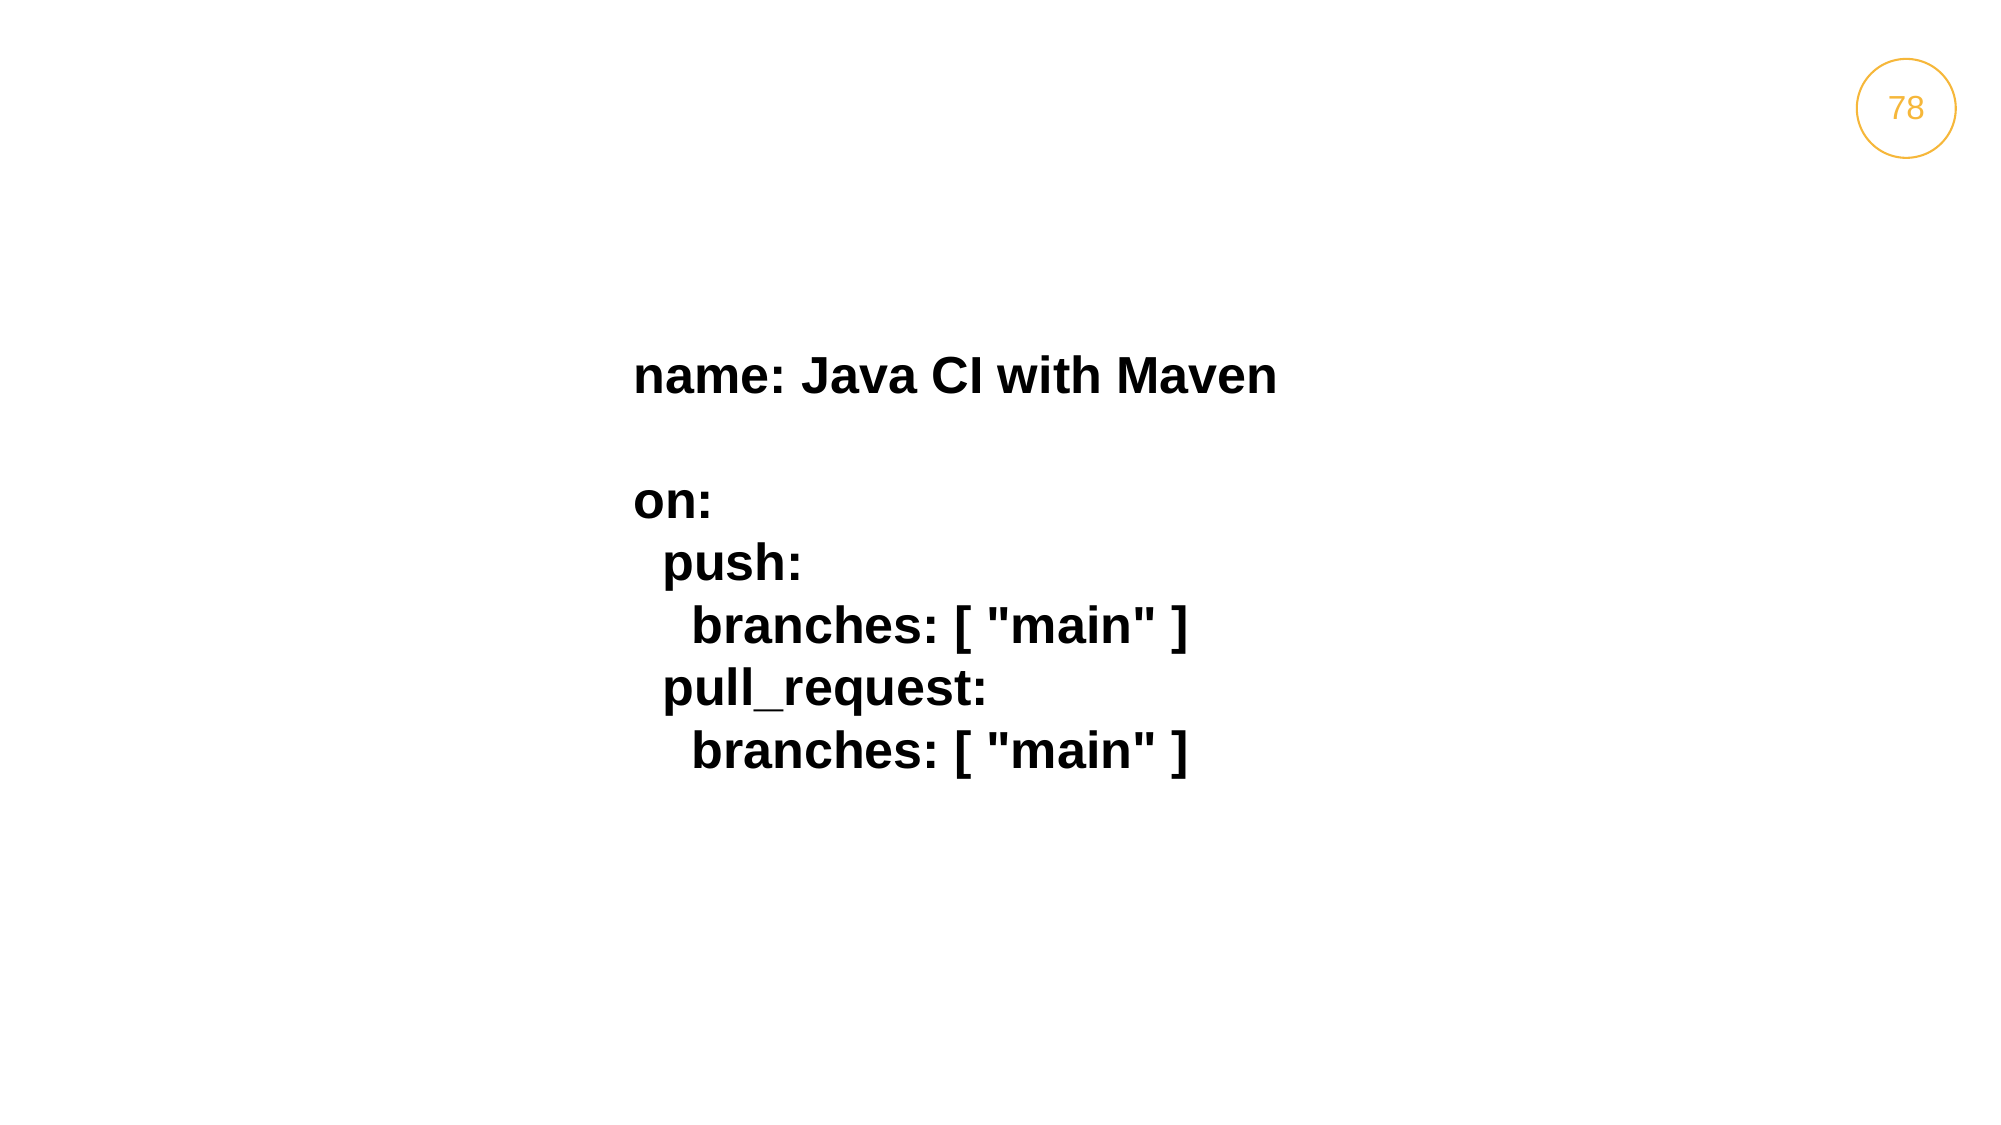

78
13
name: Java CI with Maven

on:
  push:
    branches: [ "main" ]
  pull_request:
    branches: [ "main" ]